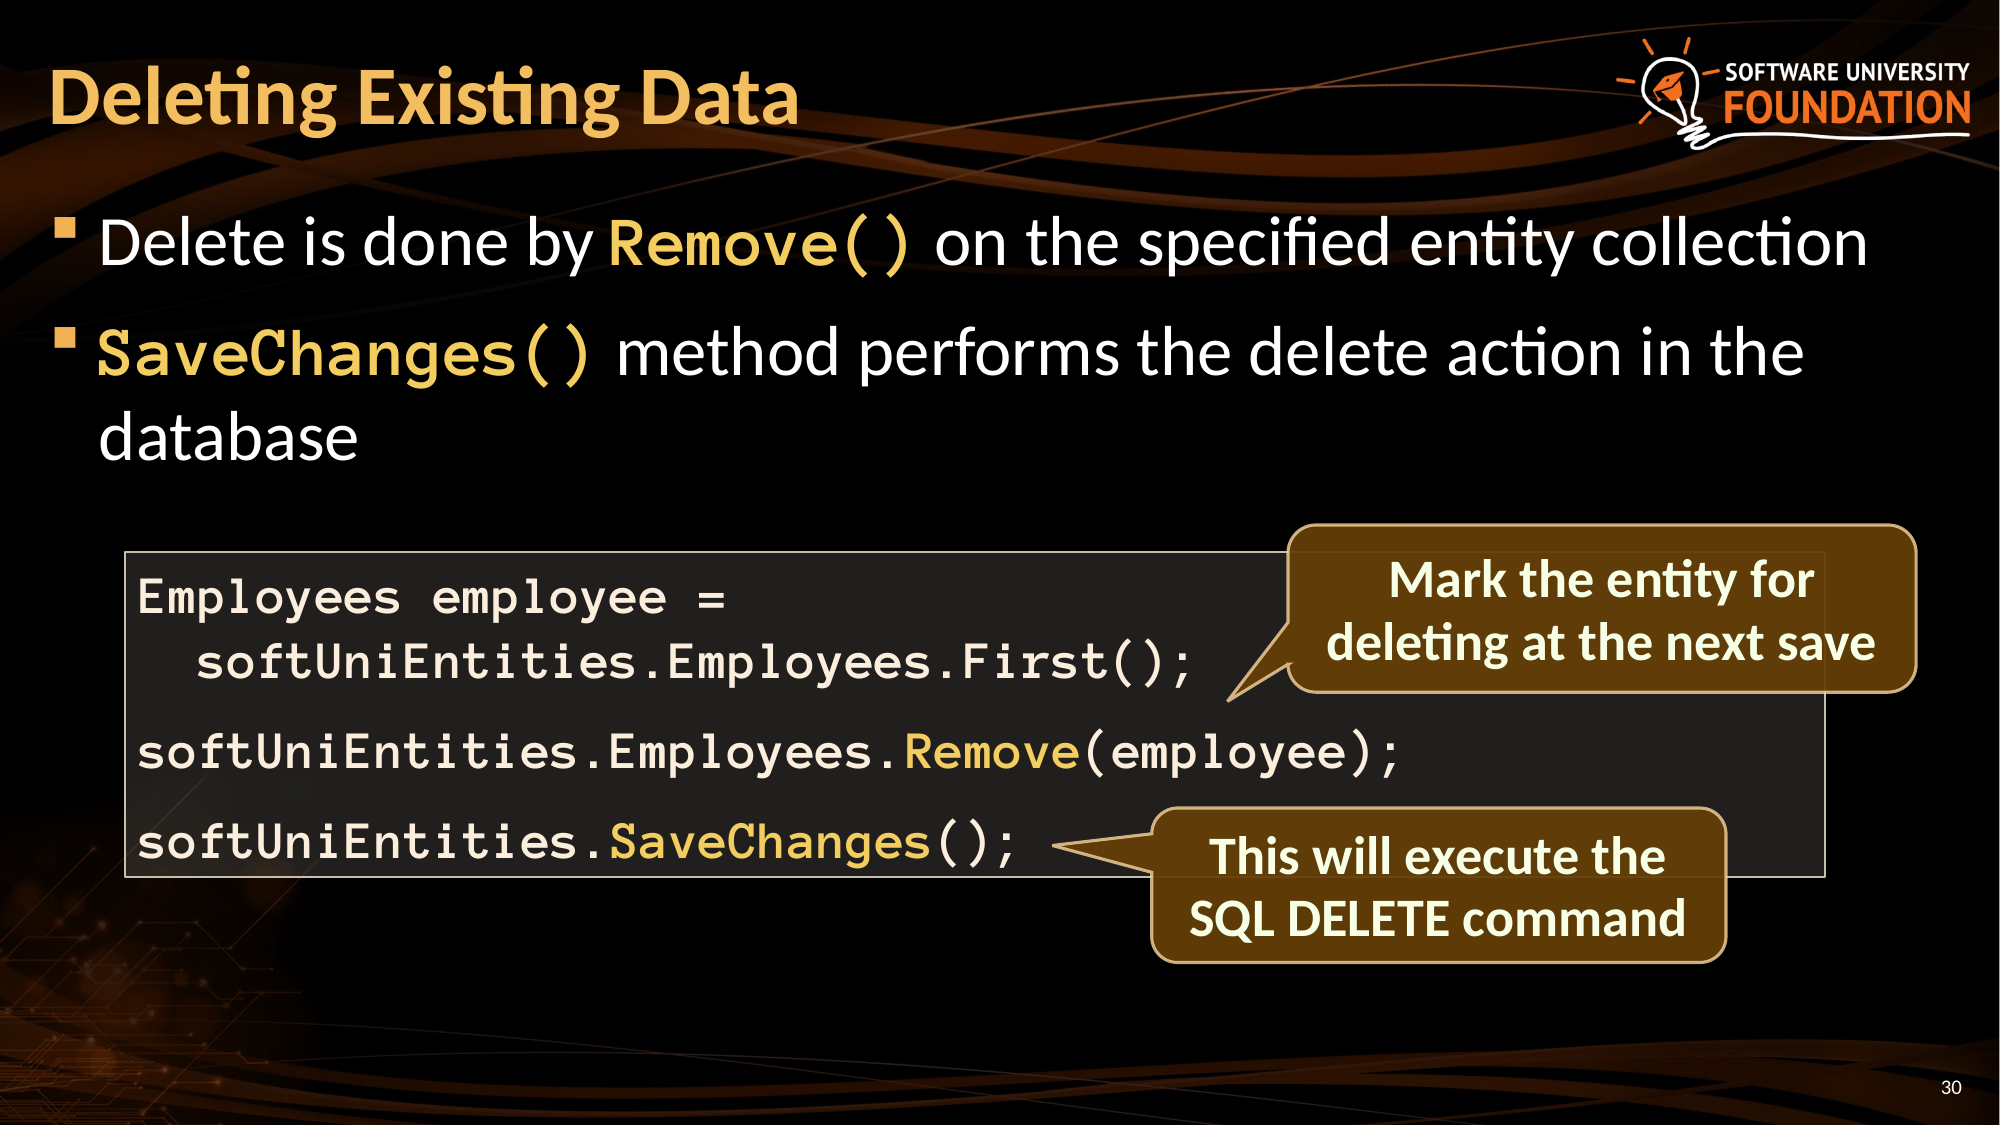

# Deleting Existing Data
Delete is done by Remove() on the specified entity collection
SaveChanges() method performs the delete action in the database
Mark the entity for deleting at the next save
Employees employee =
  softUniEntities.Employees.First();
softUniEntities.Employees.Remove(employee);
softUniEntities.SaveChanges();
This will execute the SQL DELETE command
30